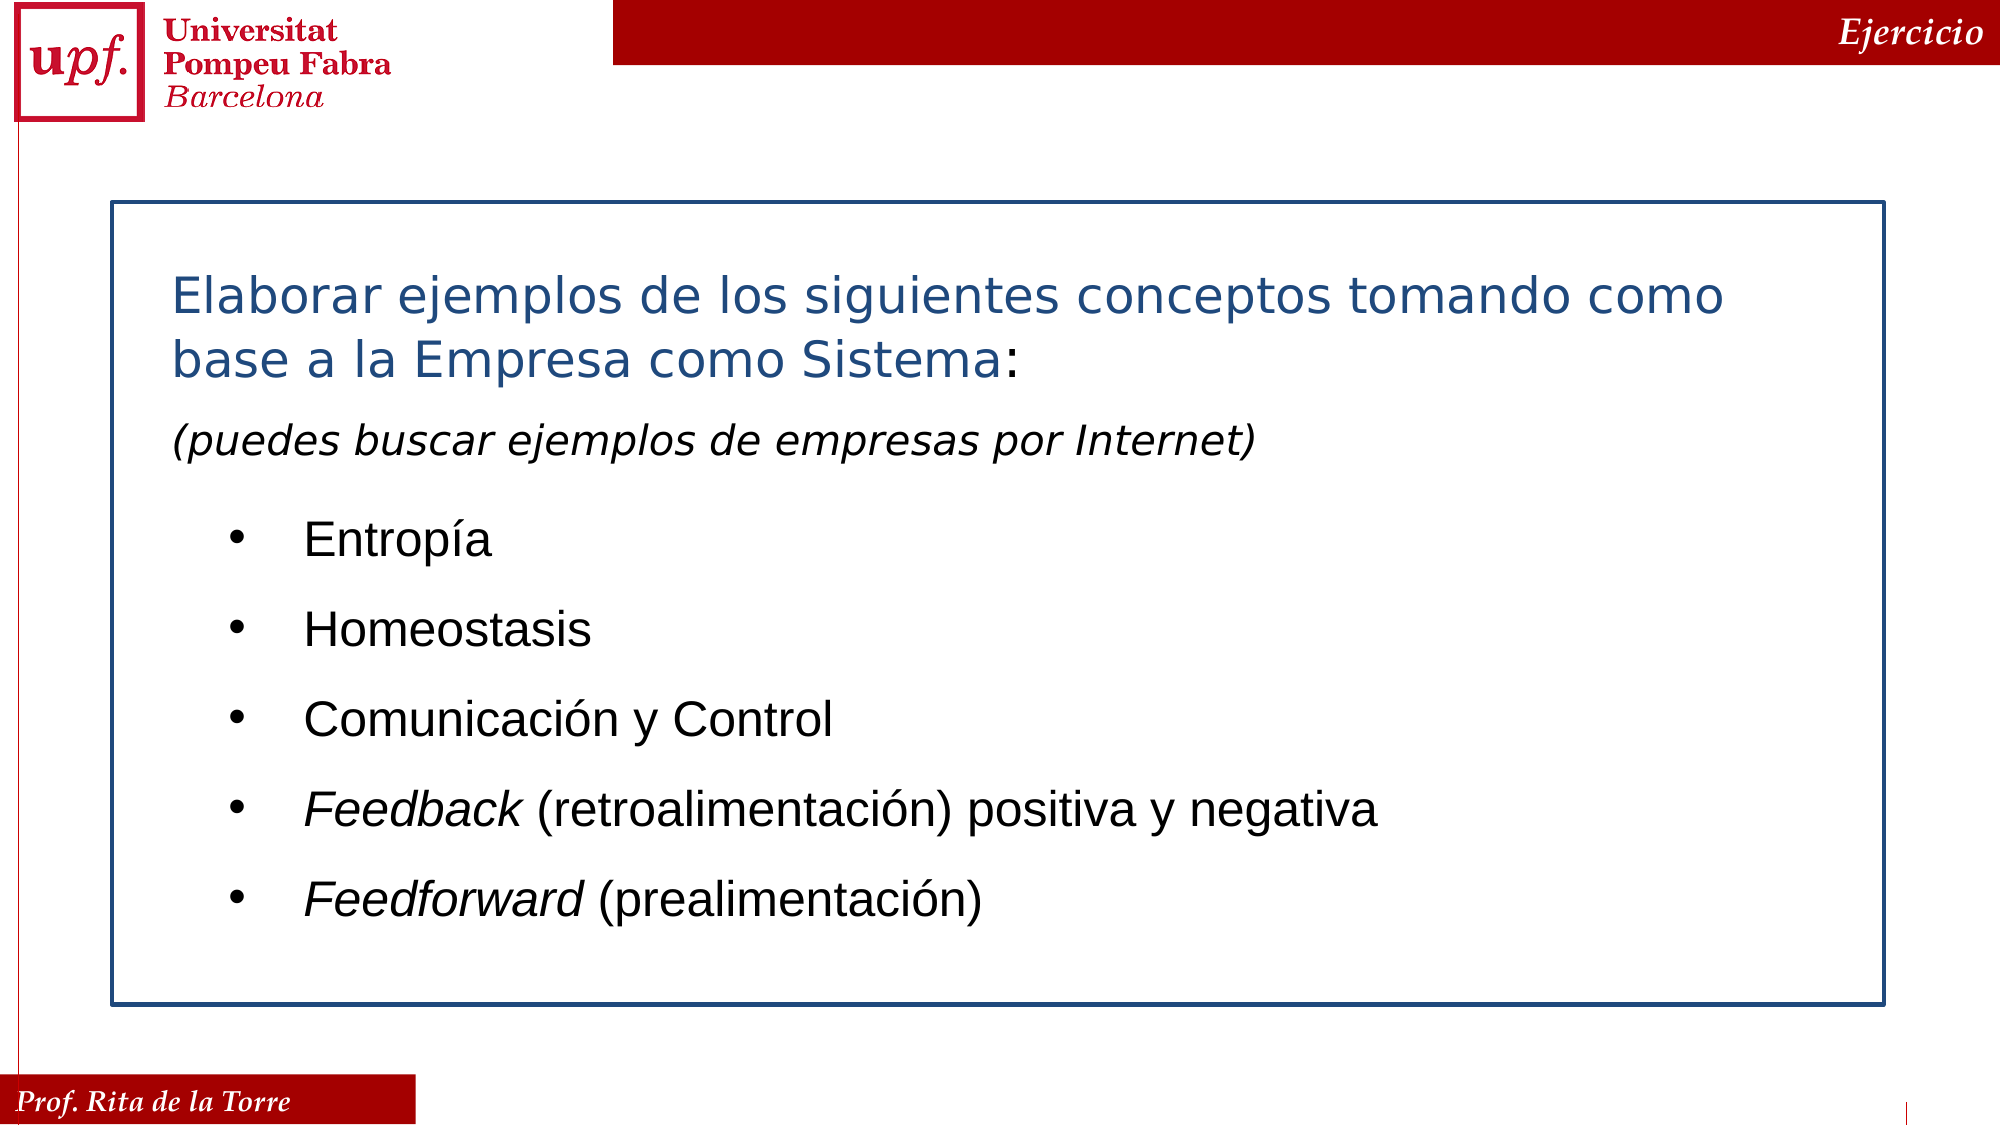

# Ejercicio

Elaborar ejemplos de los siguientes conceptos tomando como base a la Empresa como Sistema:
(puedes buscar ejemplos de empresas por Internet)
Entropía
Homeostasis
Comunicación y Control
Feedback (retroalimentación) positiva y negativa
Feedforward (prealimentación)